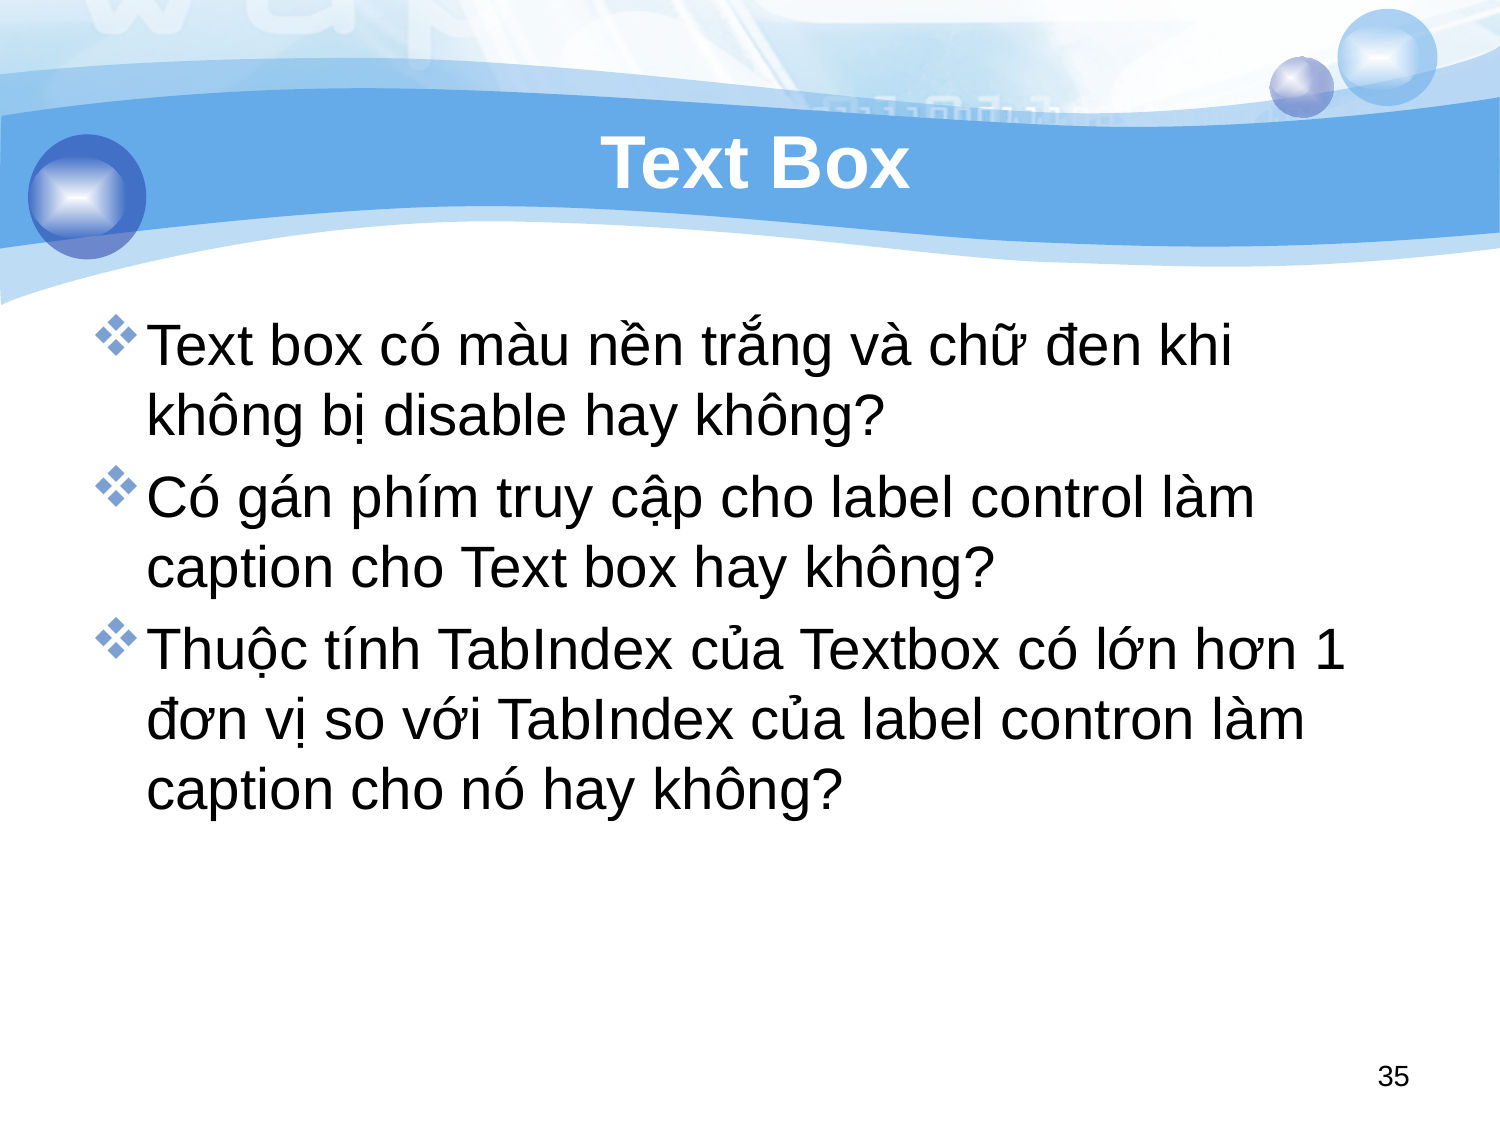

# Text Box
Text box có màu nền trắng và chữ đen khi không bị disable hay không?
Có gán phím truy cập cho label control làm caption cho Text box hay không?
Thuộc tính TabIndex của Textbox có lớn hơn 1 đơn vị so với TabIndex của label contron làm caption cho nó hay không?
35